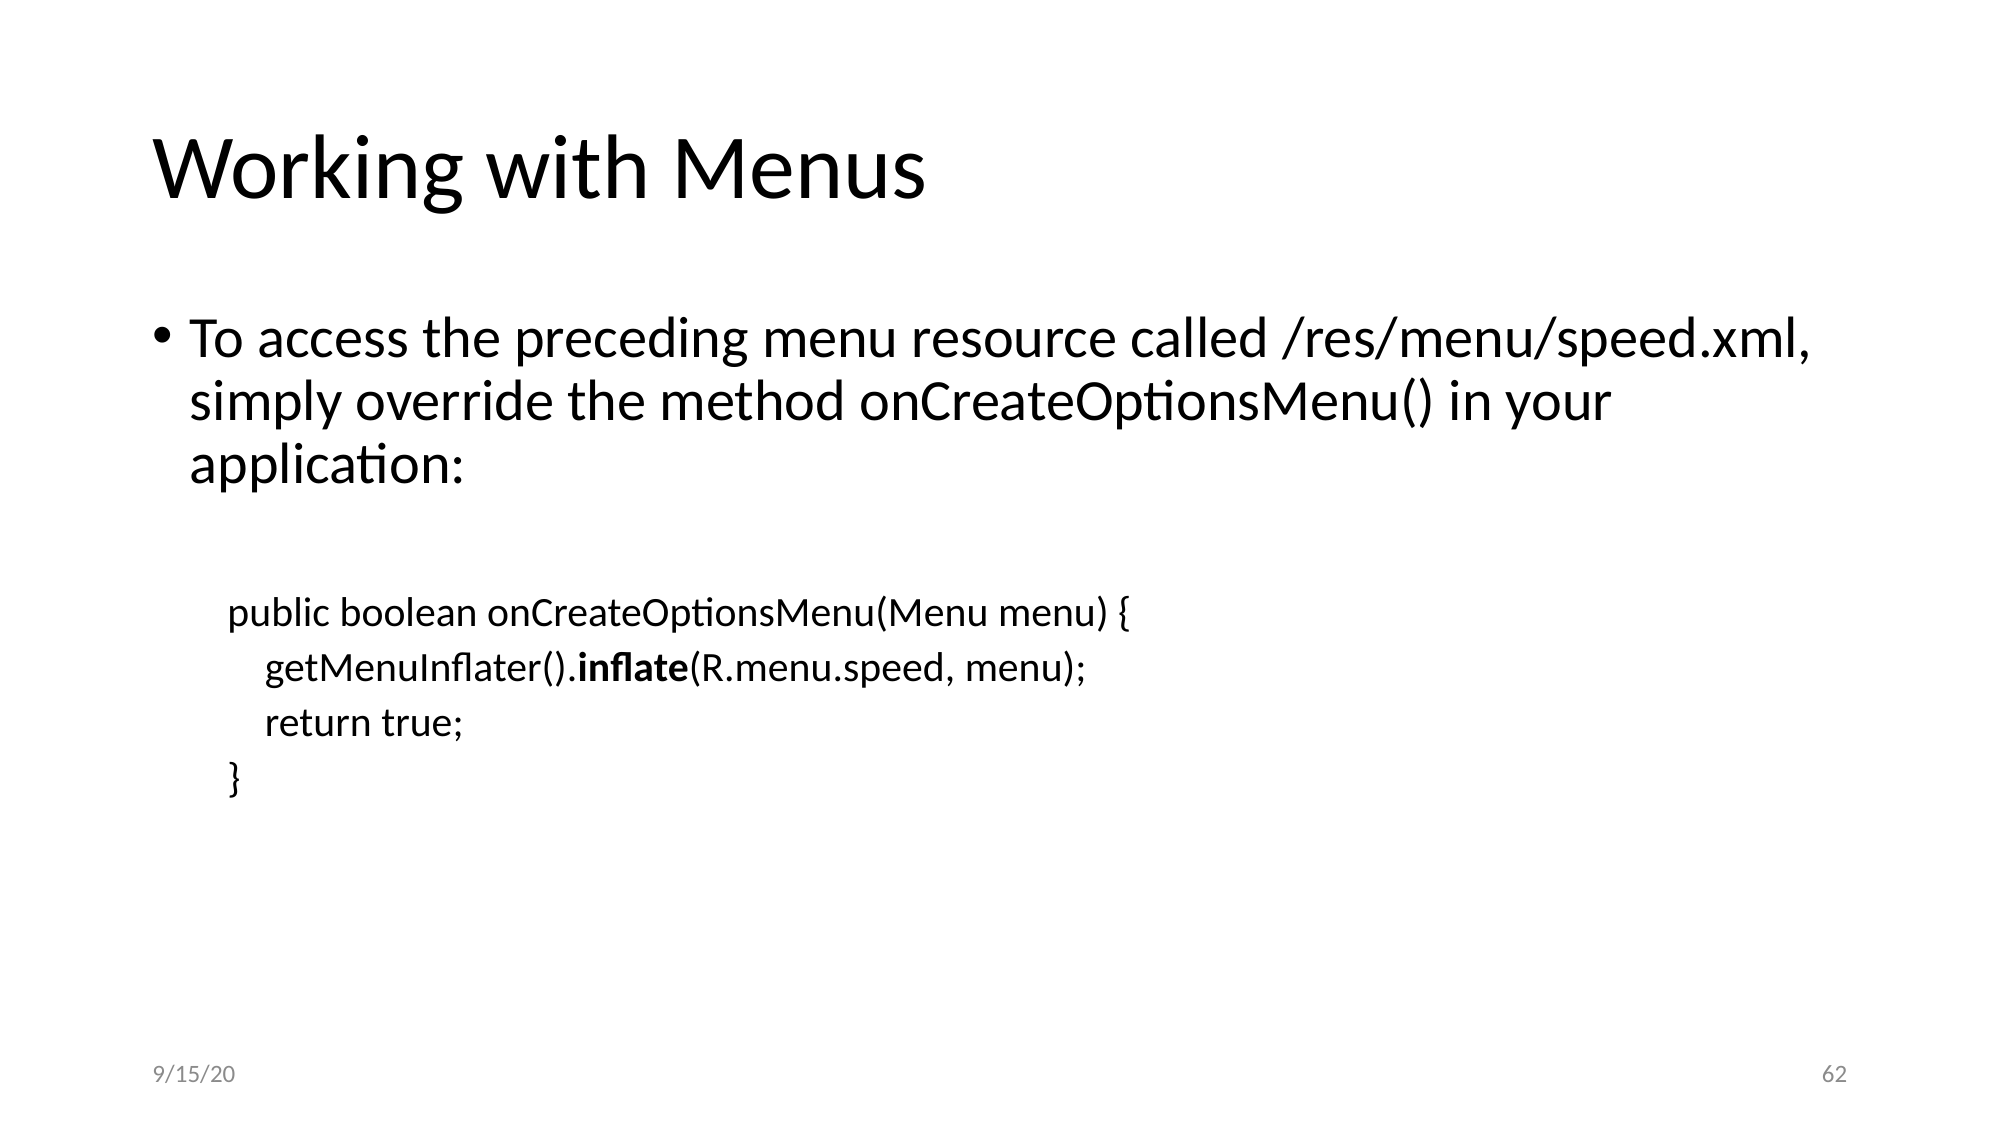

# Working with Menus
To access the preceding menu resource called /res/menu/speed.xml, simply override the method onCreateOptionsMenu() in your application:

public boolean onCreateOptionsMenu(Menu menu) {
	getMenuInflater().inflate(R.menu.speed, menu);
	return true;
}
9/15/20
62